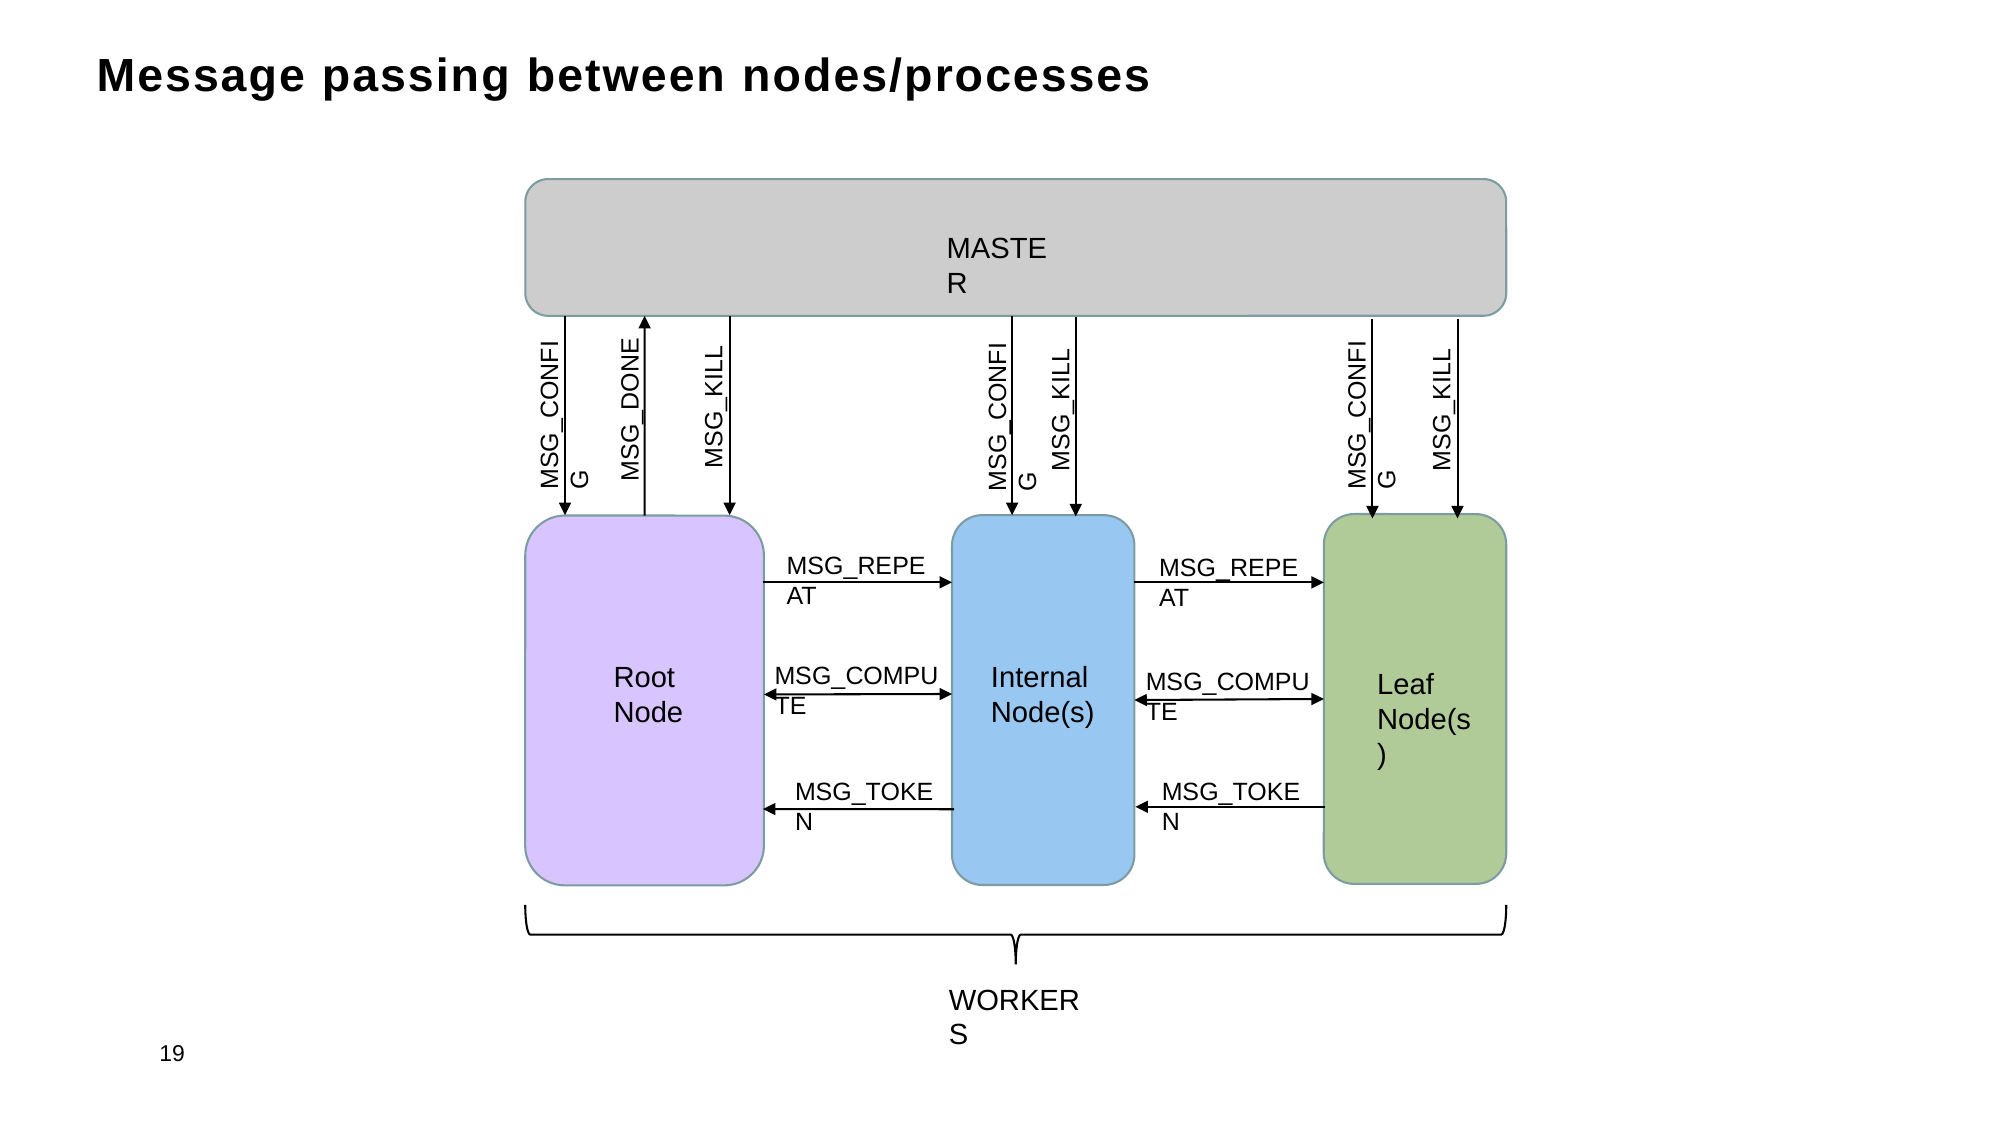

# Message passing between nodes/processes

MASTER
MSG_KILL
MSG_DONE
MSG_KILL
MSG_KILL
MSG_CONFIG
MSG_CONFIG
MSG_CONFIG

MSG_REPEAT
MSG_REPEAT
Root
Node
Internal
Node(s)
MSG_COMPUTE
MSG_COMPUTE
Leaf
Node(s)
MSG_TOKEN
MSG_TOKEN
WORKERS
19